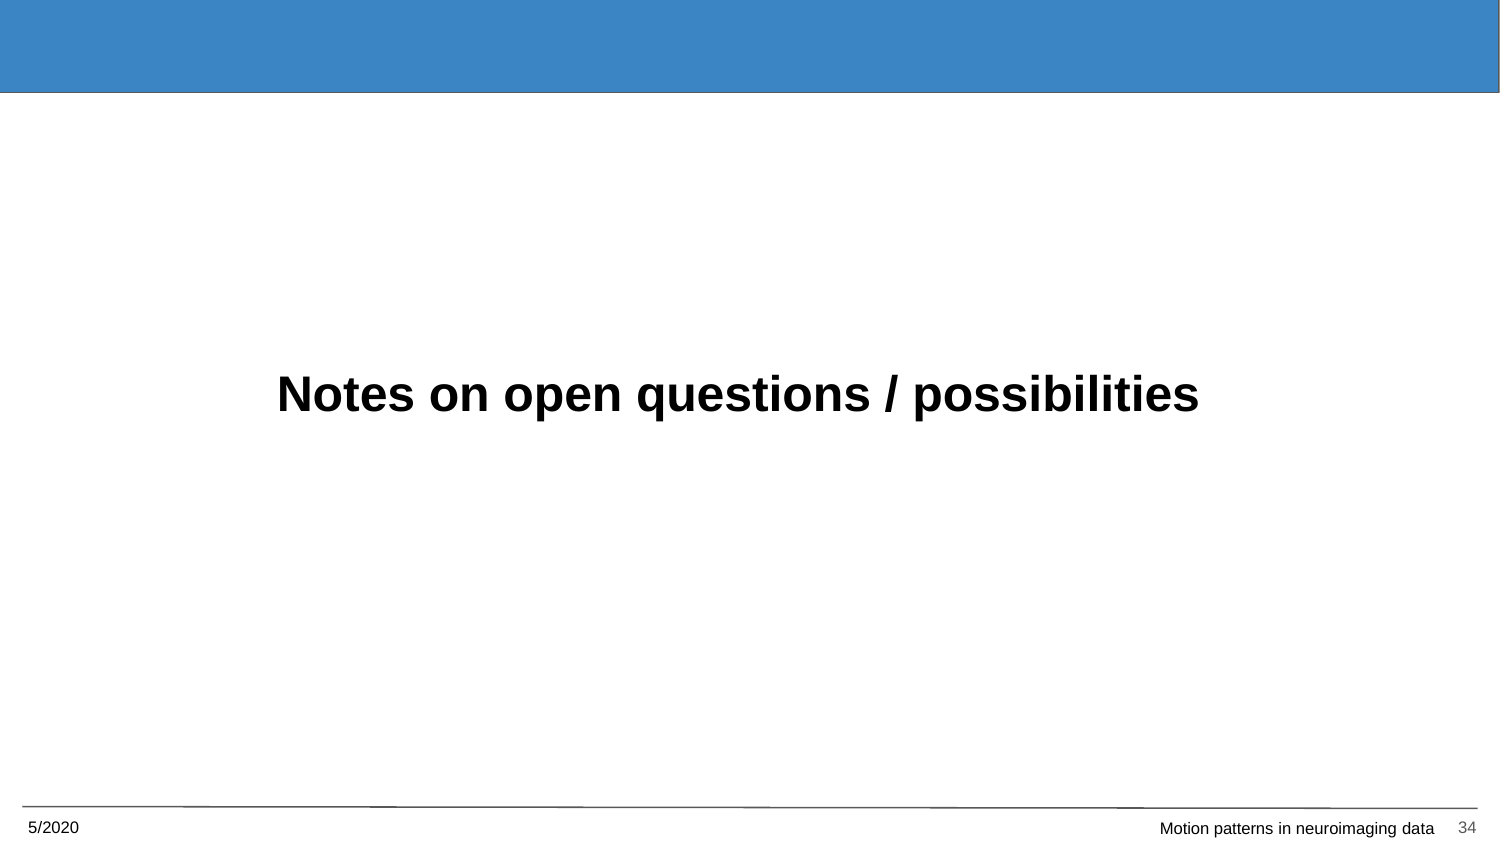

Notes on open questions / possibilities
5/2020
34
Motion patterns in neuroimaging data